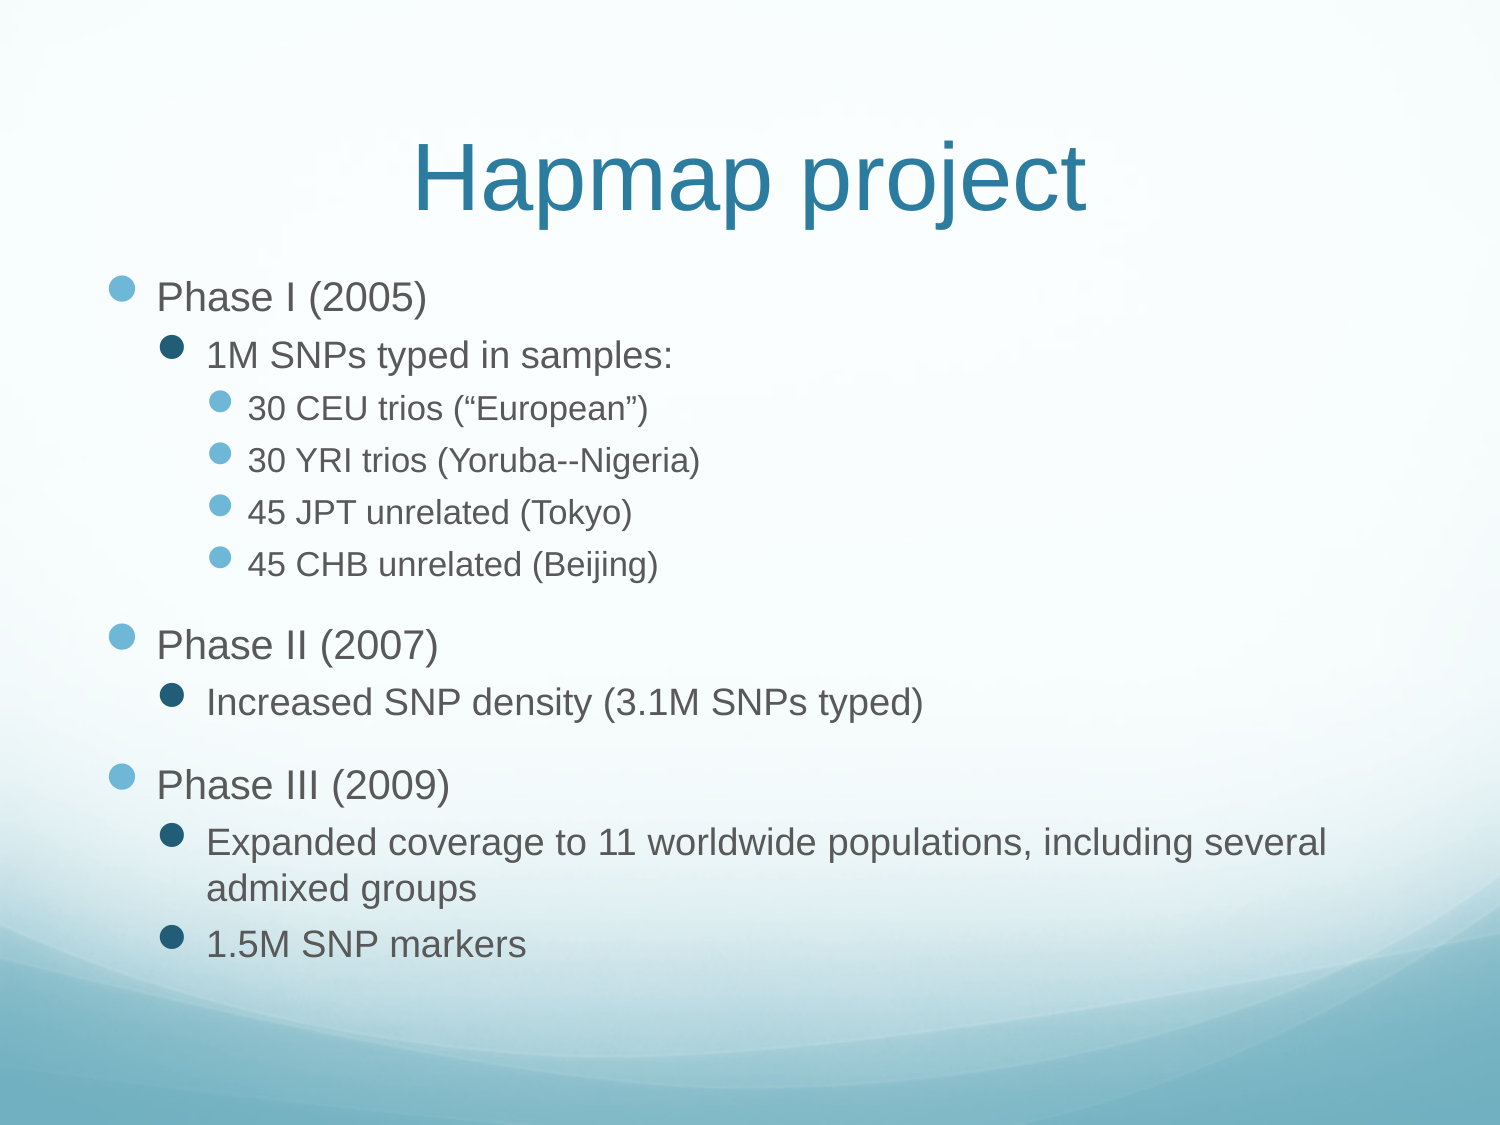

# Hapmap project
Phase I (2005)
1M SNPs typed in samples:
30 CEU trios (“European”)
30 YRI trios (Yoruba--Nigeria)
45 JPT unrelated (Tokyo)
45 CHB unrelated (Beijing)
Phase II (2007)
Increased SNP density (3.1M SNPs typed)
Phase III (2009)
Expanded coverage to 11 worldwide populations, including several admixed groups
1.5M SNP markers